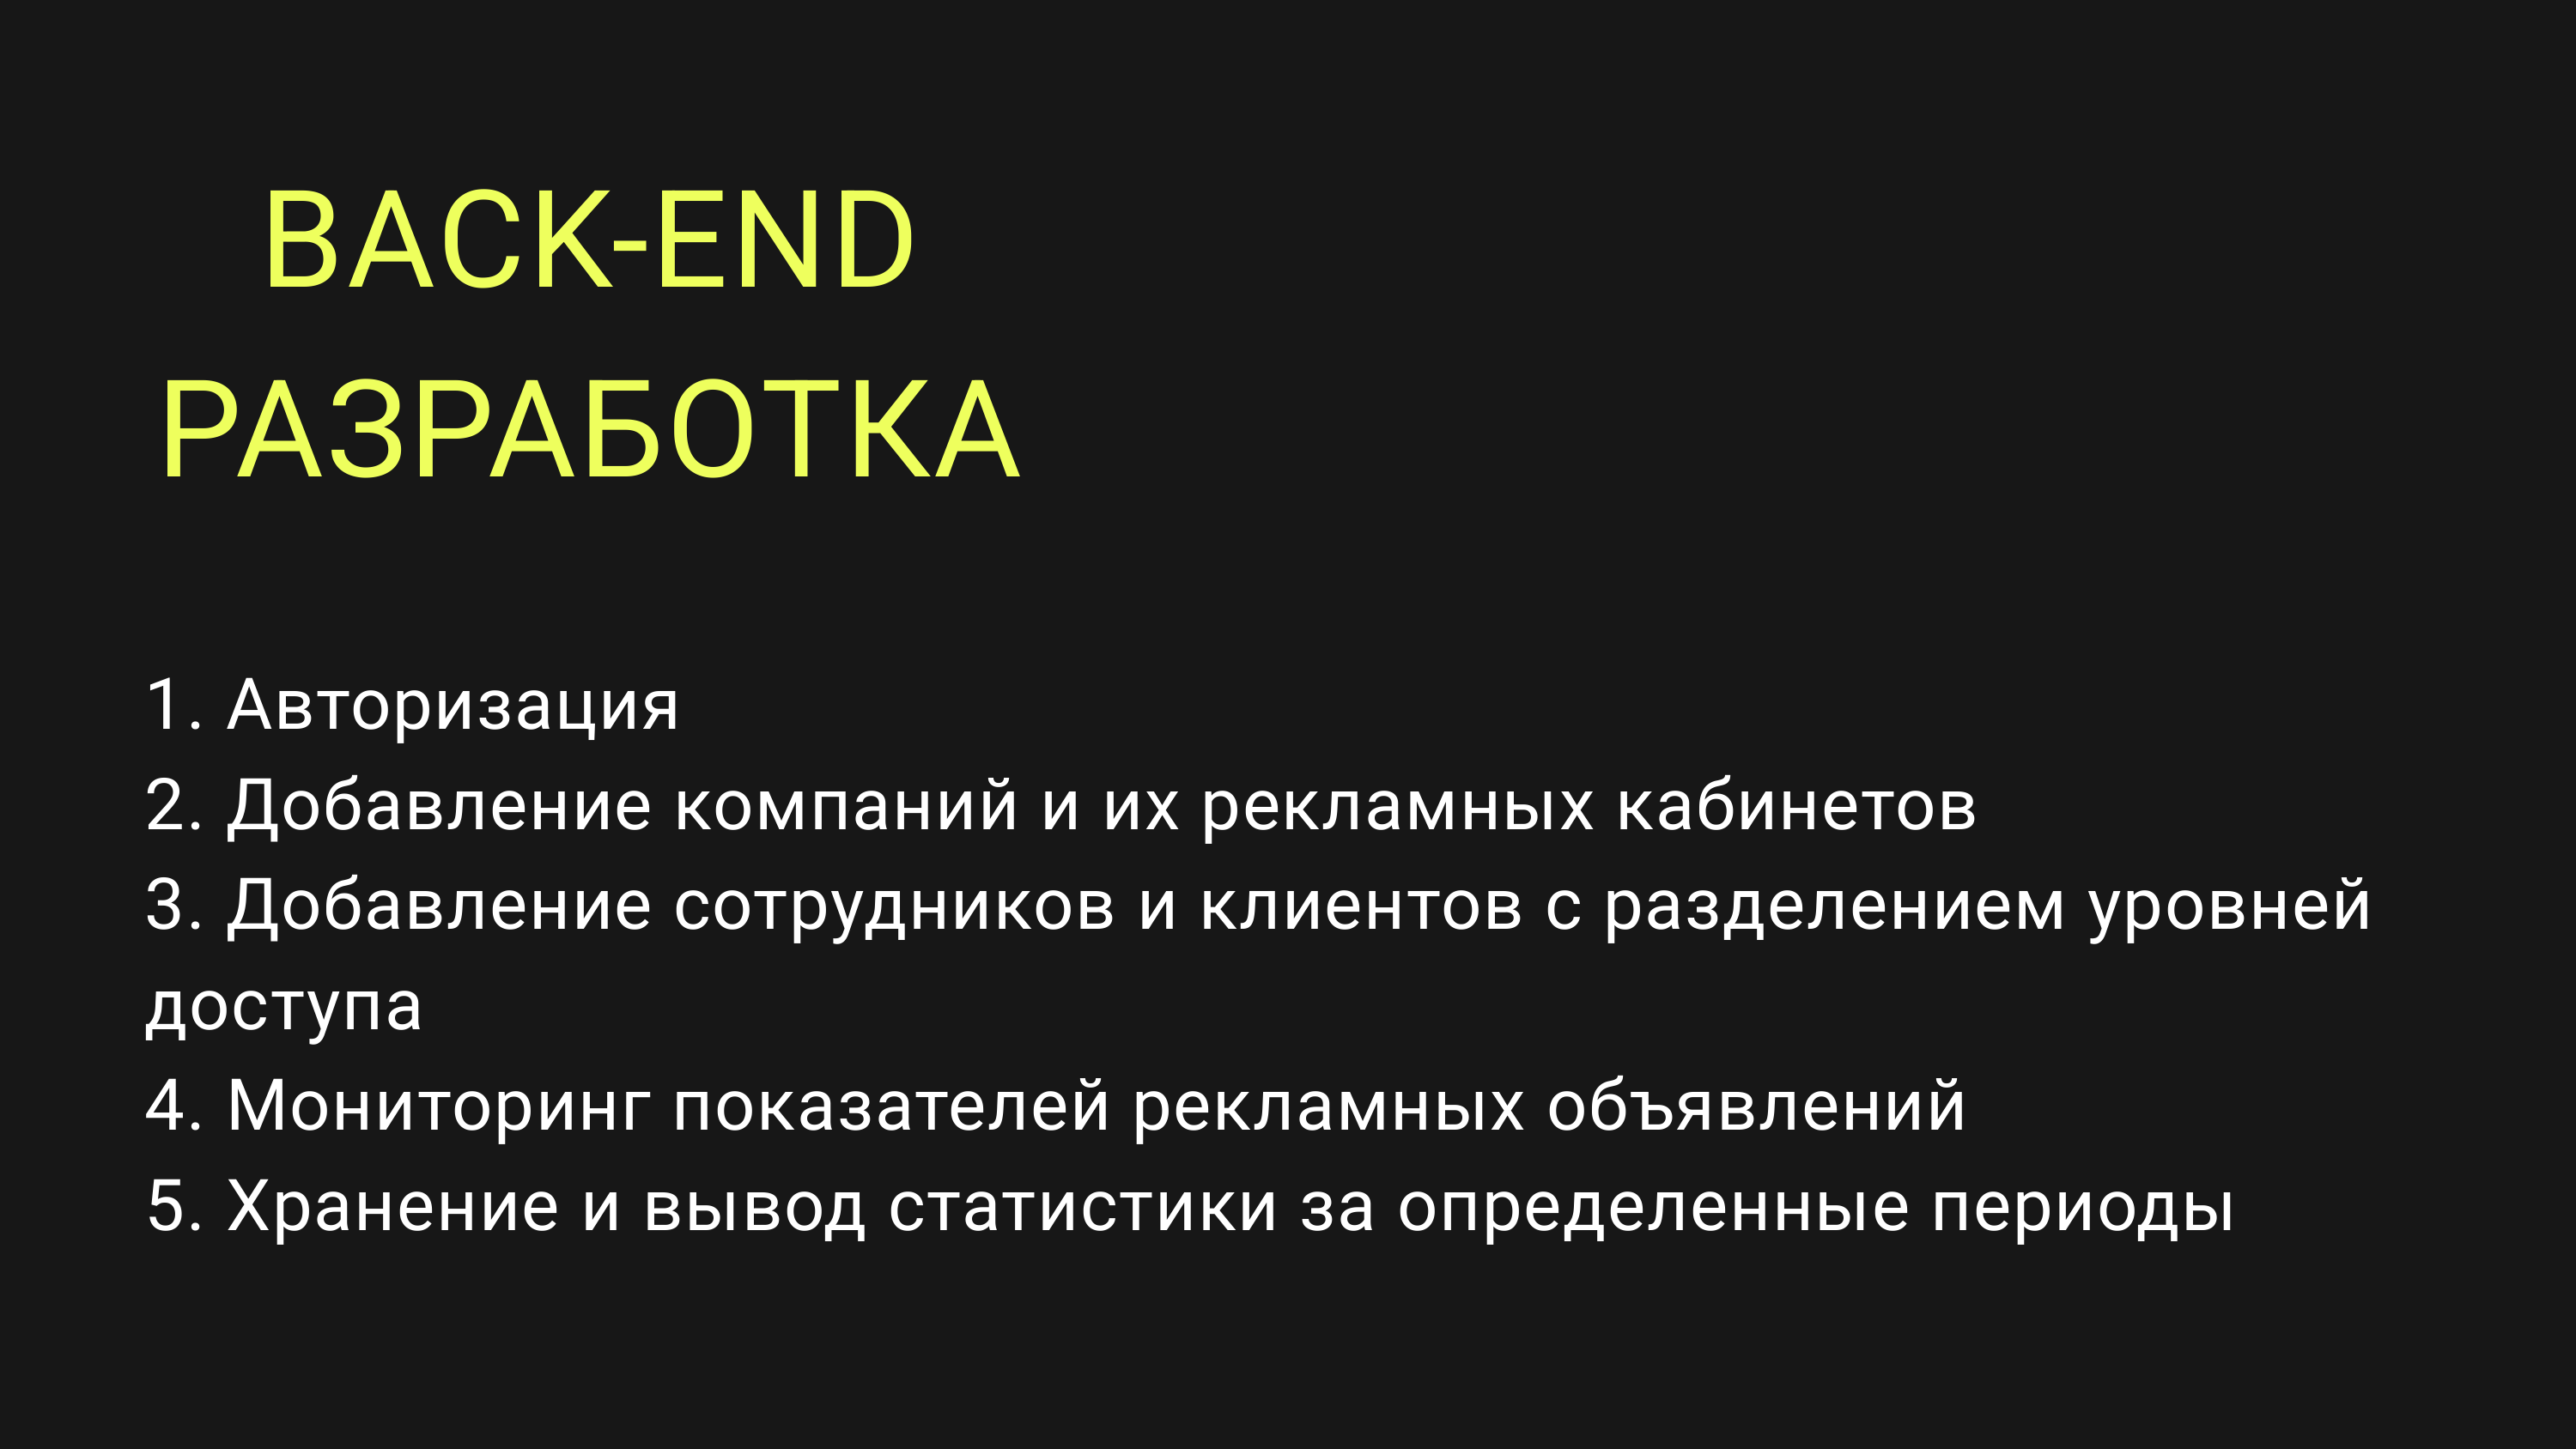

BACK-END
РАЗРАБОТКА
1. Авторизация
2. Добавление компаний и их рекламных кабинетов
3. Добавление сотрудников и клиентов с разделением уровней доступа
4. Мониторинг показателей рекламных объявлений
5. Хранение и вывод статистики за определенные периоды